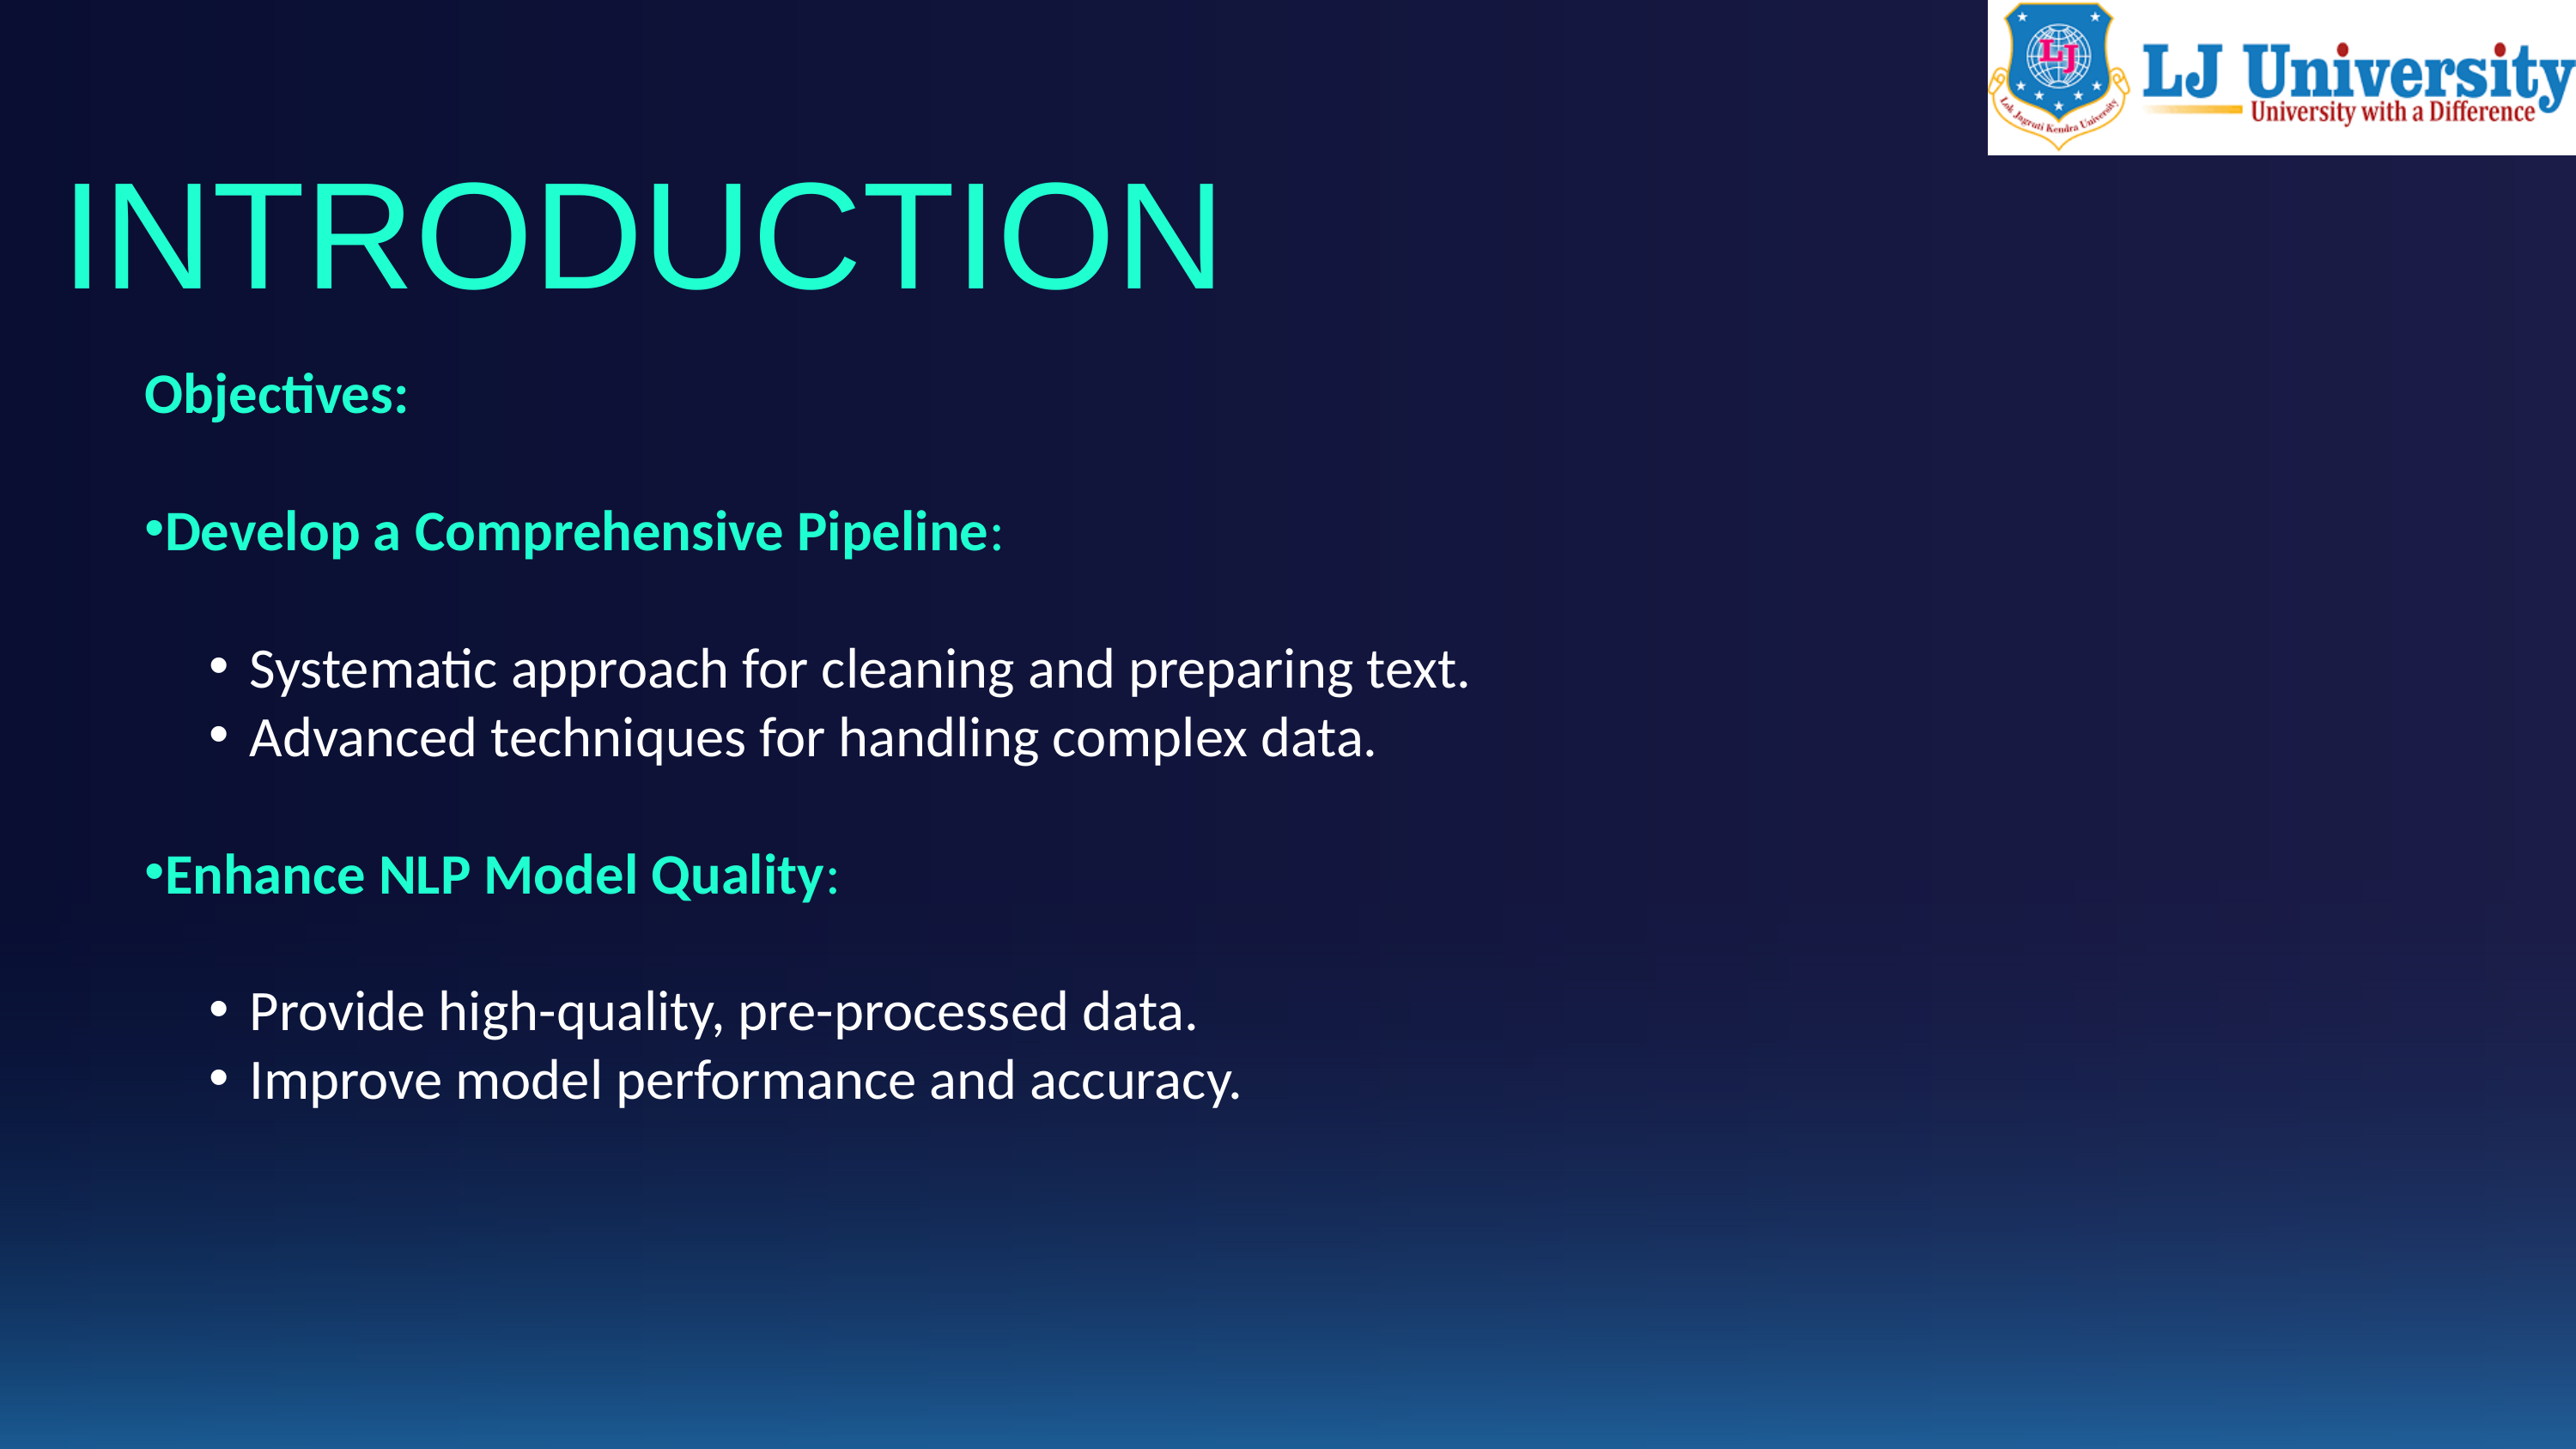

INTRODUCTION
Objectives:

Develop a Comprehensive Pipeline:

Systematic approach for cleaning and preparing text.
Advanced techniques for handling complex data.

Enhance NLP Model Quality:

Provide high-quality, pre-processed data.
Improve model performance and accuracy.